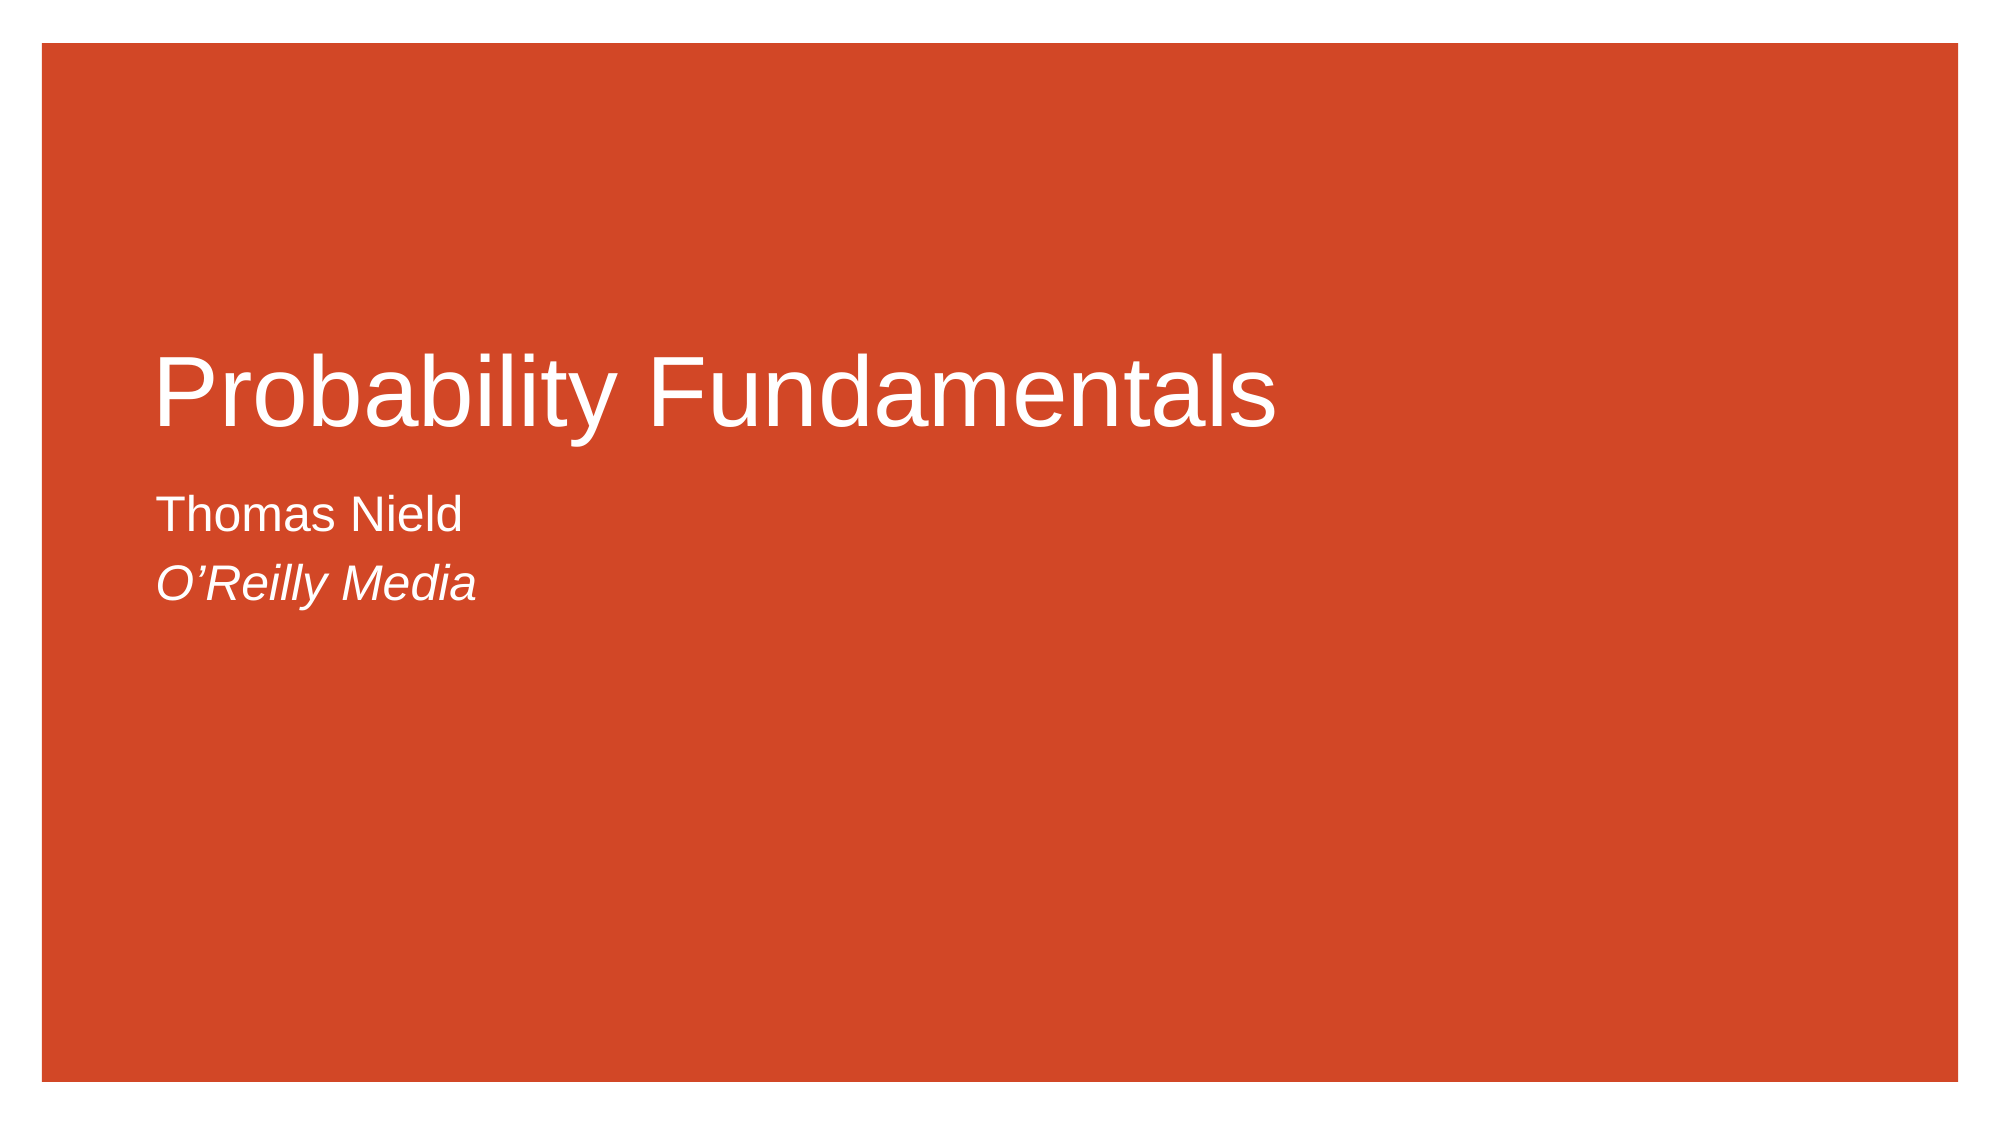

# Probability Fundamentals
Thomas Nield
O’Reilly Media